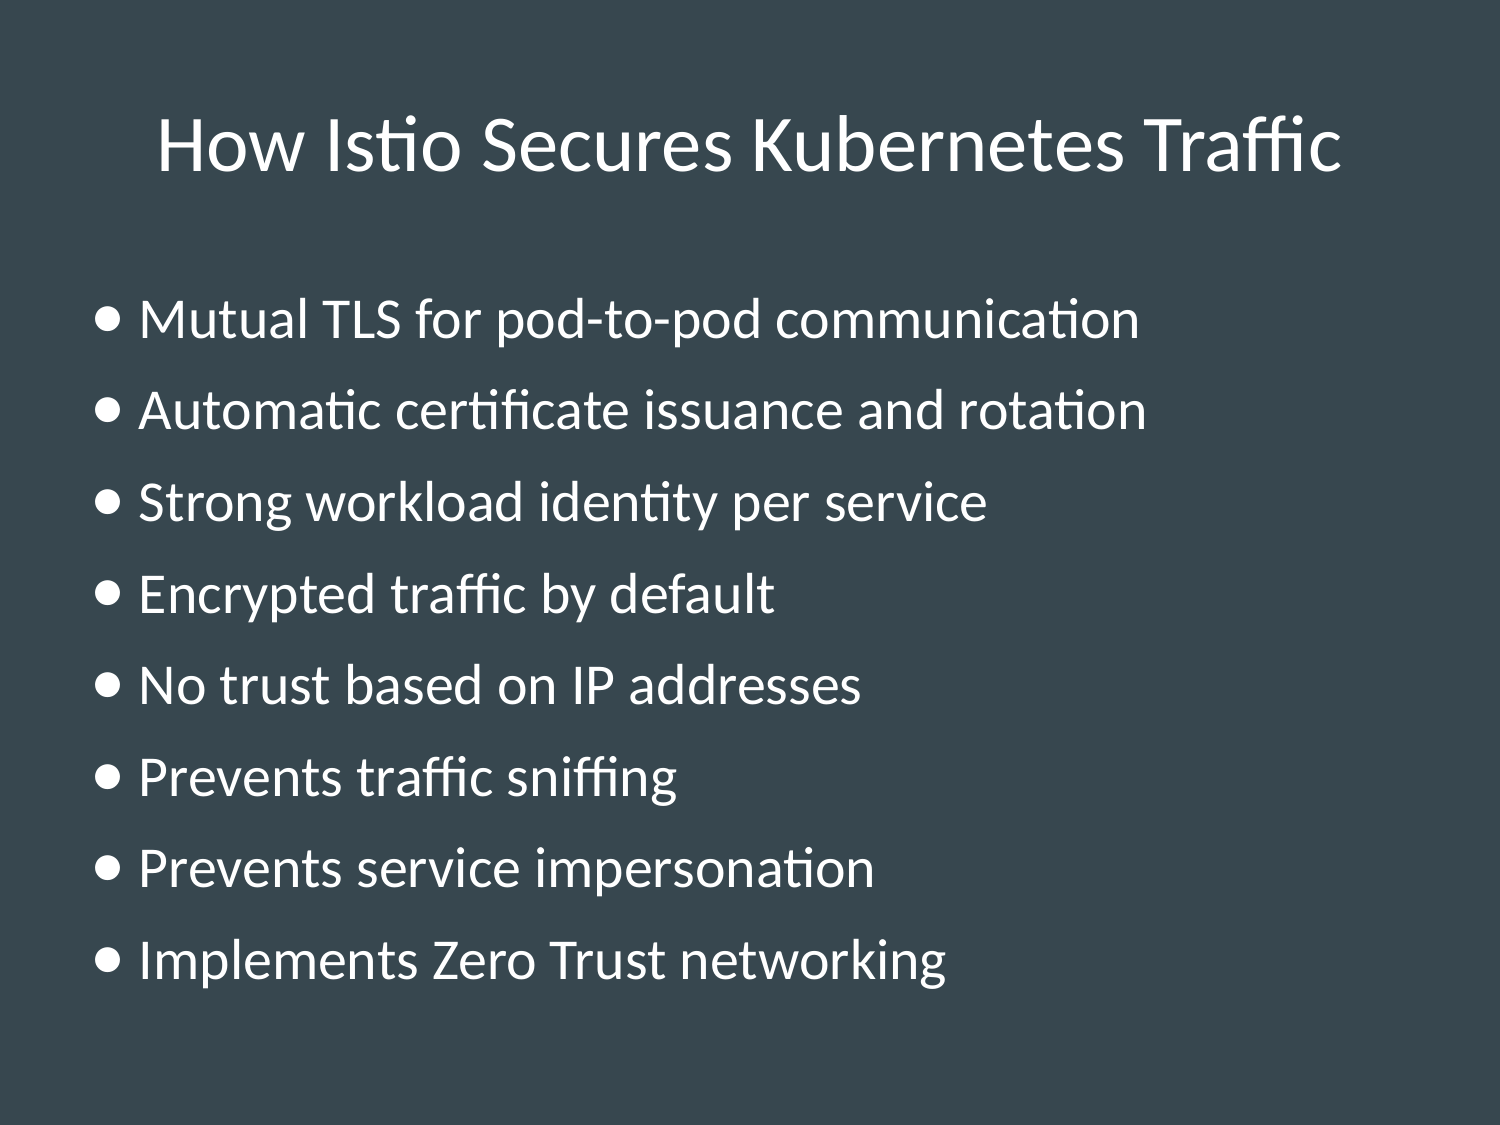

# How Istio Secures Kubernetes Traffic
Mutual TLS for pod-to-pod communication
Automatic certificate issuance and rotation
Strong workload identity per service
Encrypted traffic by default
No trust based on IP addresses
Prevents traffic sniffing
Prevents service impersonation
Implements Zero Trust networking